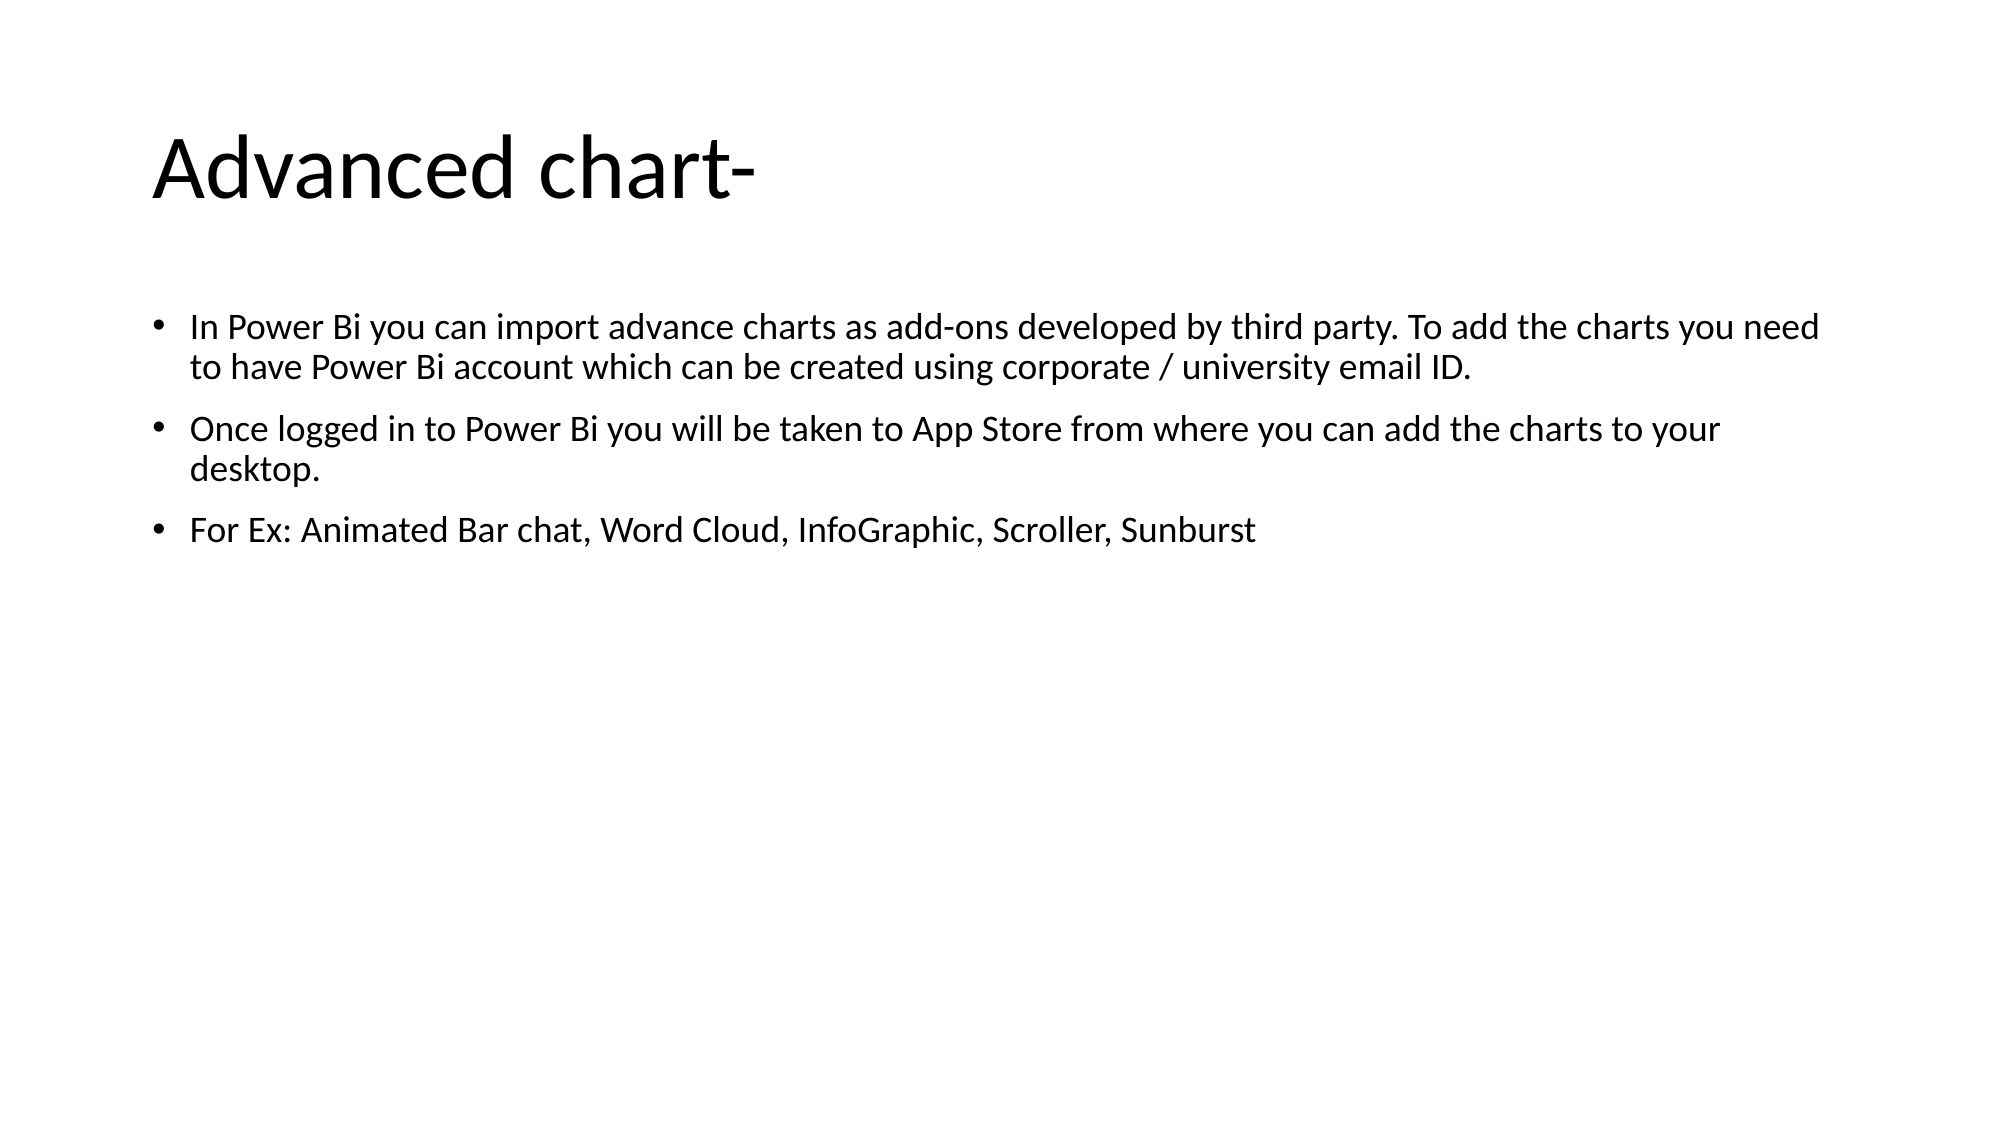

# Advanced chart-
In Power Bi you can import advance charts as add-ons developed by third party. To add the charts you need to have Power Bi account which can be created using corporate / university email ID.
Once logged in to Power Bi you will be taken to App Store from where you can add the charts to your desktop.
For Ex: Animated Bar chat, Word Cloud, InfoGraphic, Scroller, Sunburst